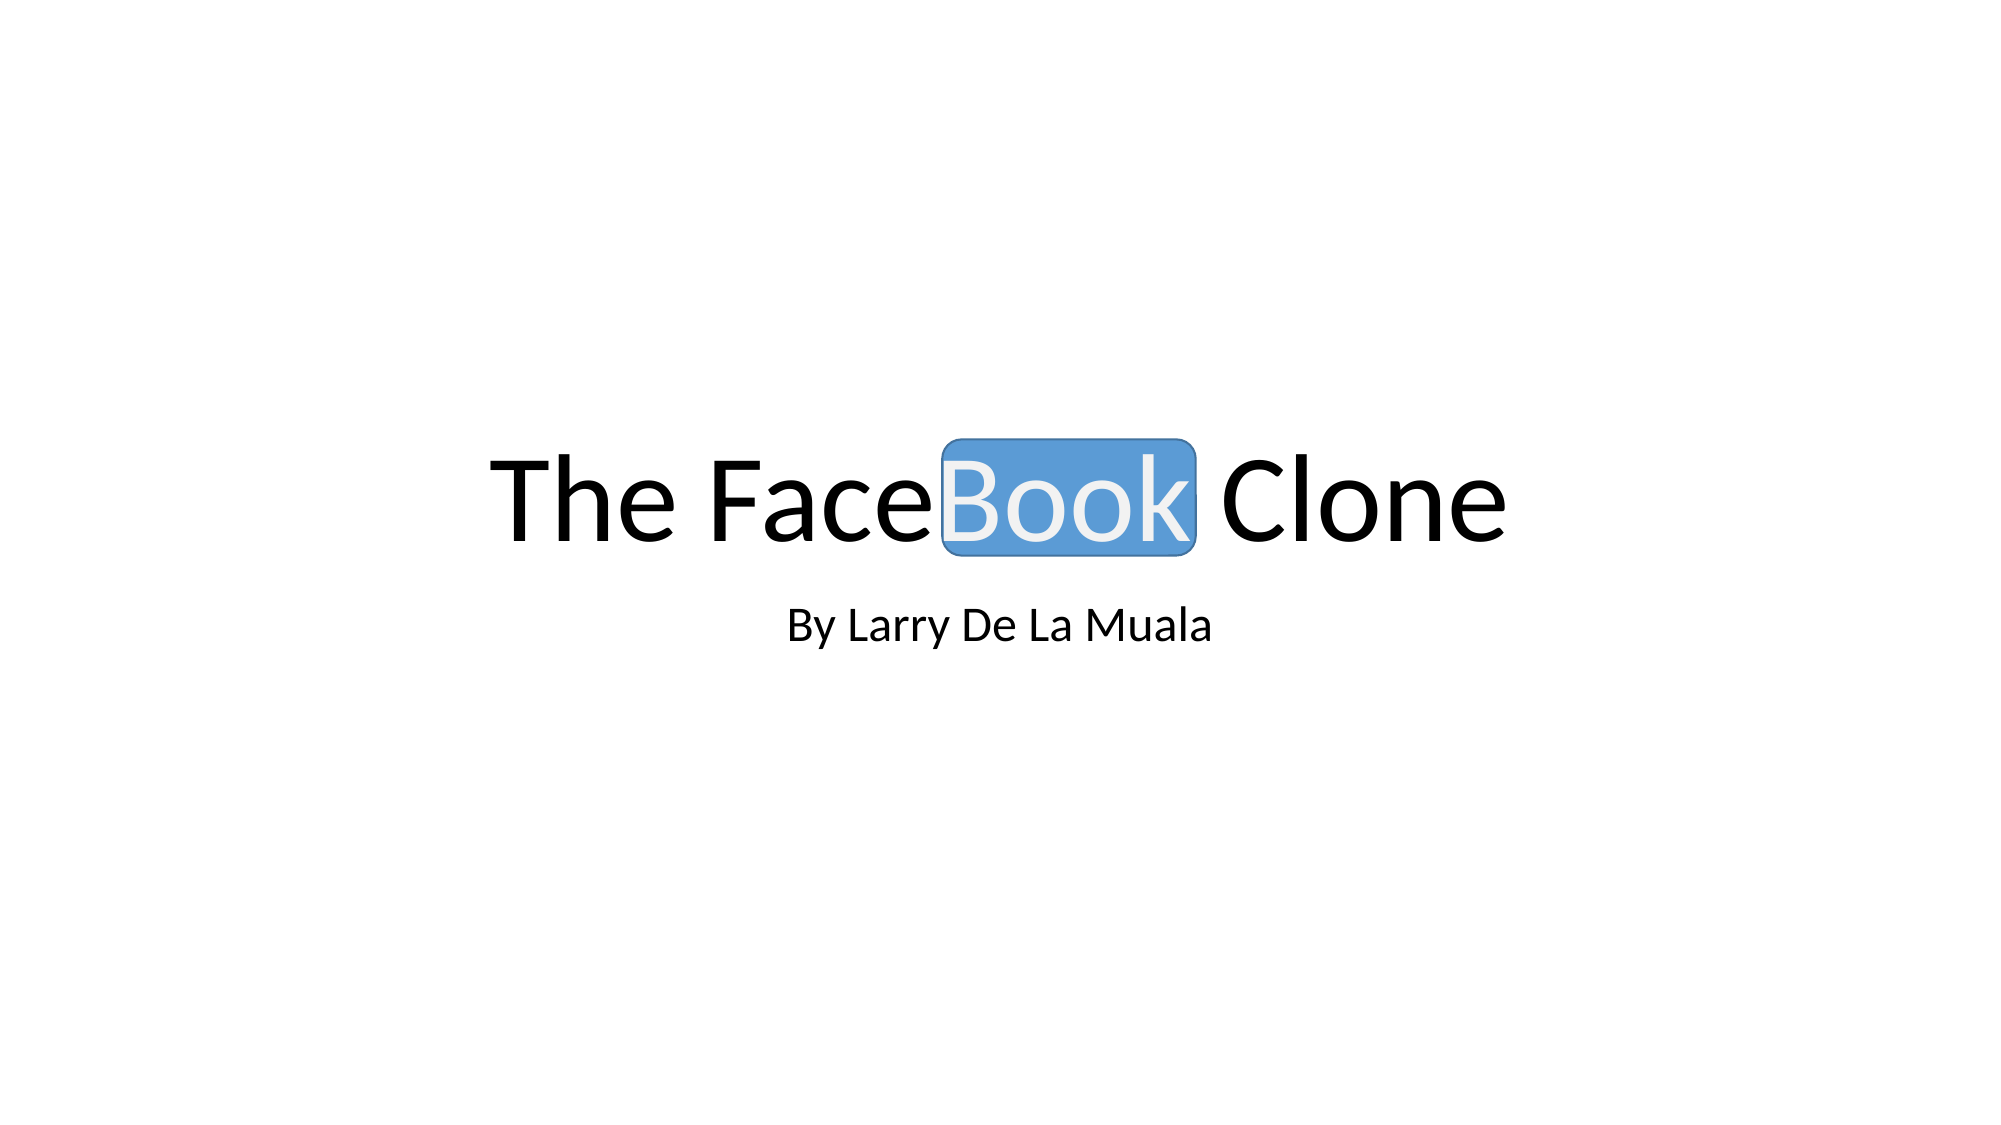

# The FaceBook Clone

By Larry De La Muala